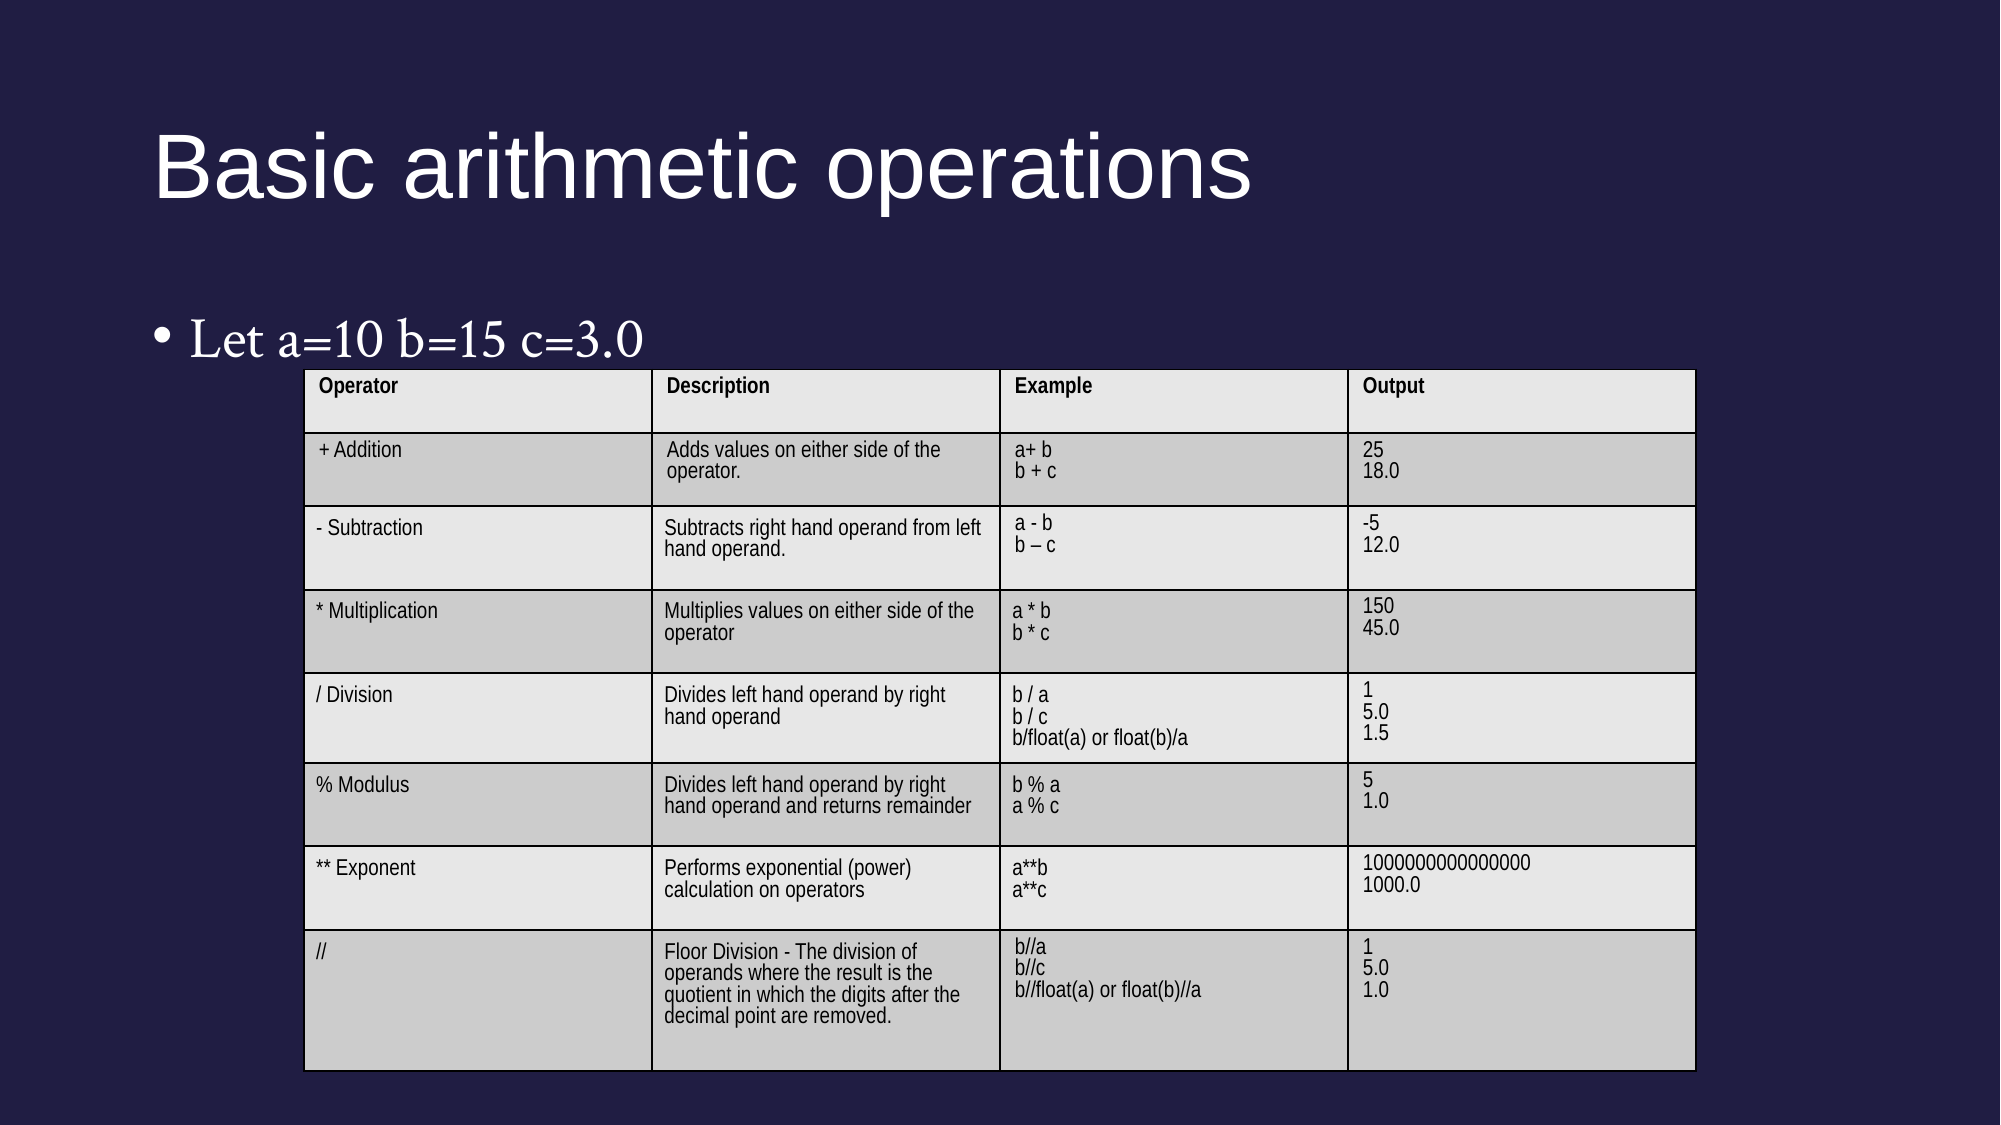

# Basic arithmetic operations
Let a=10 b=15 c=3.0
| Operator | Description | Example | Output |
| --- | --- | --- | --- |
| + Addition | Adds values on either side of the operator. | a+ b b + c | 25 18.0 |
| - Subtraction | Subtracts right hand operand from left hand operand. | a - b b – c | -5 12.0 |
| \* Multiplication | Multiplies values on either side of the operator | a \* b b \* c | 150 45.0 |
| / Division | Divides left hand operand by right hand operand | b / a b / c b/float(a) or float(b)/a | 1 5.0 1.5 |
| % Modulus | Divides left hand operand by right hand operand and returns remainder | b % a a % c | 5 1.0 |
| \*\* Exponent | Performs exponential (power) calculation on operators | a\*\*b a\*\*c | 1000000000000000 1000.0 |
| // | Floor Division - The division of operands where the result is the quotient in which the digits after the decimal point are removed. | b//a b//c b//float(a) or float(b)//a | 1 5.0 1.0 |